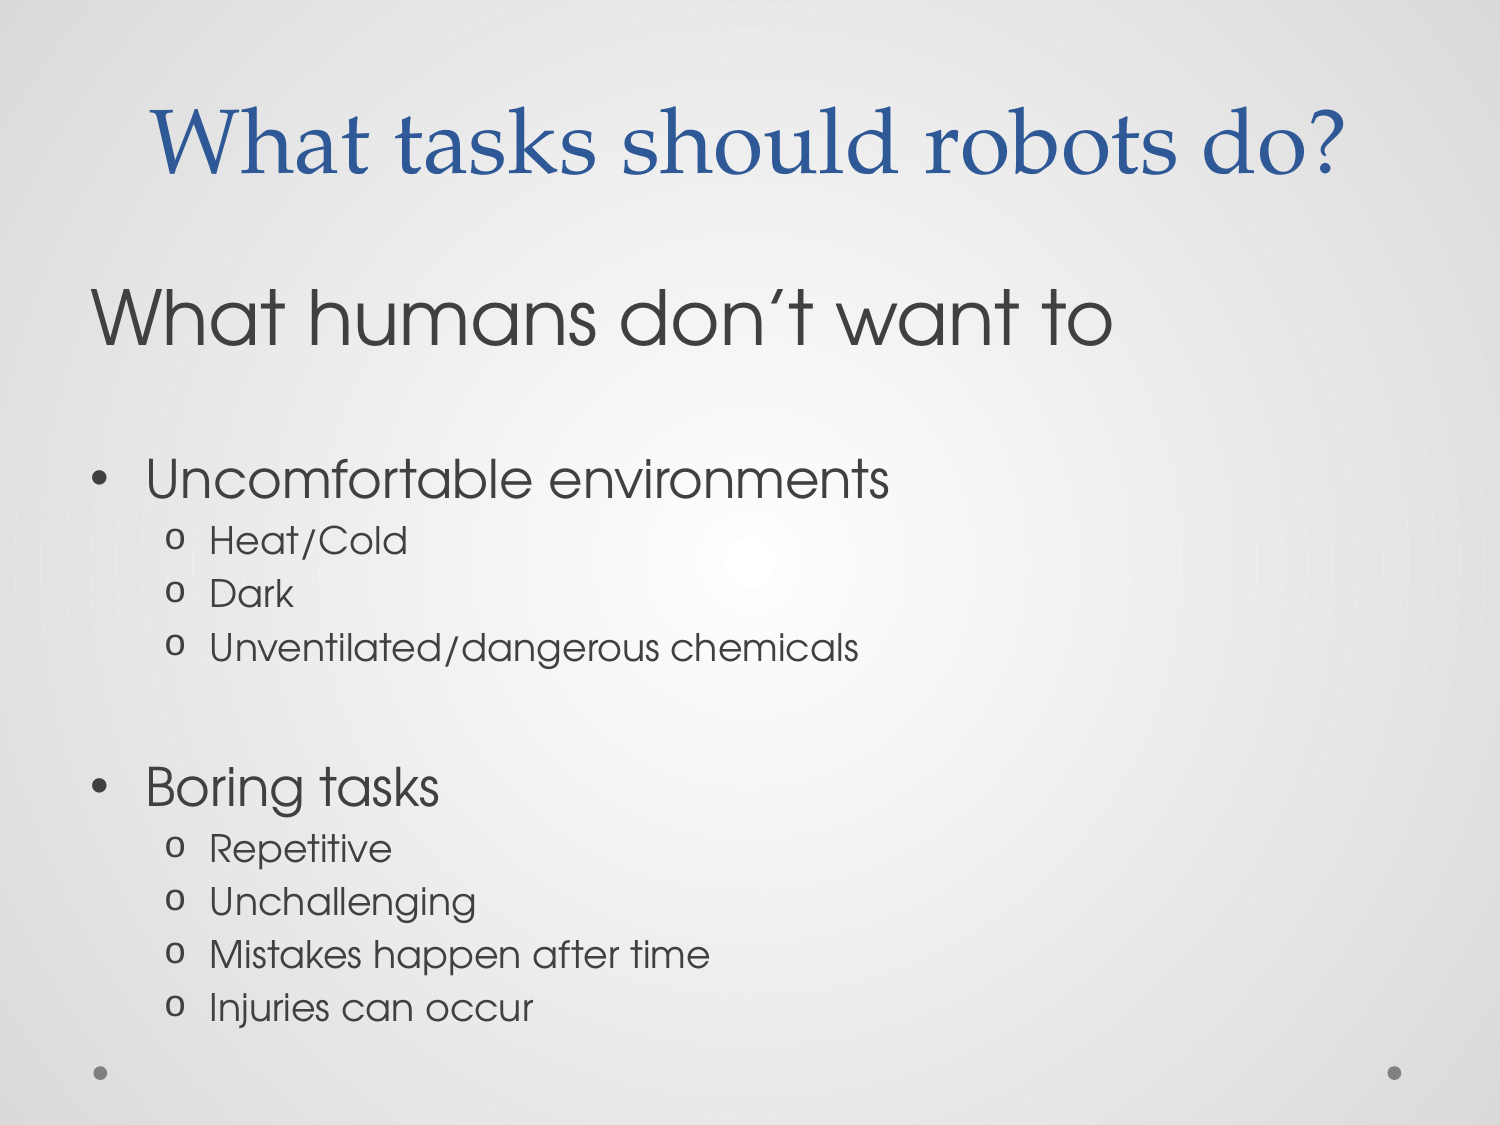

# What tasks should robots do?
What humans don’t want to

Uncomfortable environments
Heat/Cold
Dark
Unventilated/dangerous chemicals

Boring tasks
Repetitive
Unchallenging
Mistakes happen after time
Injuries can occur